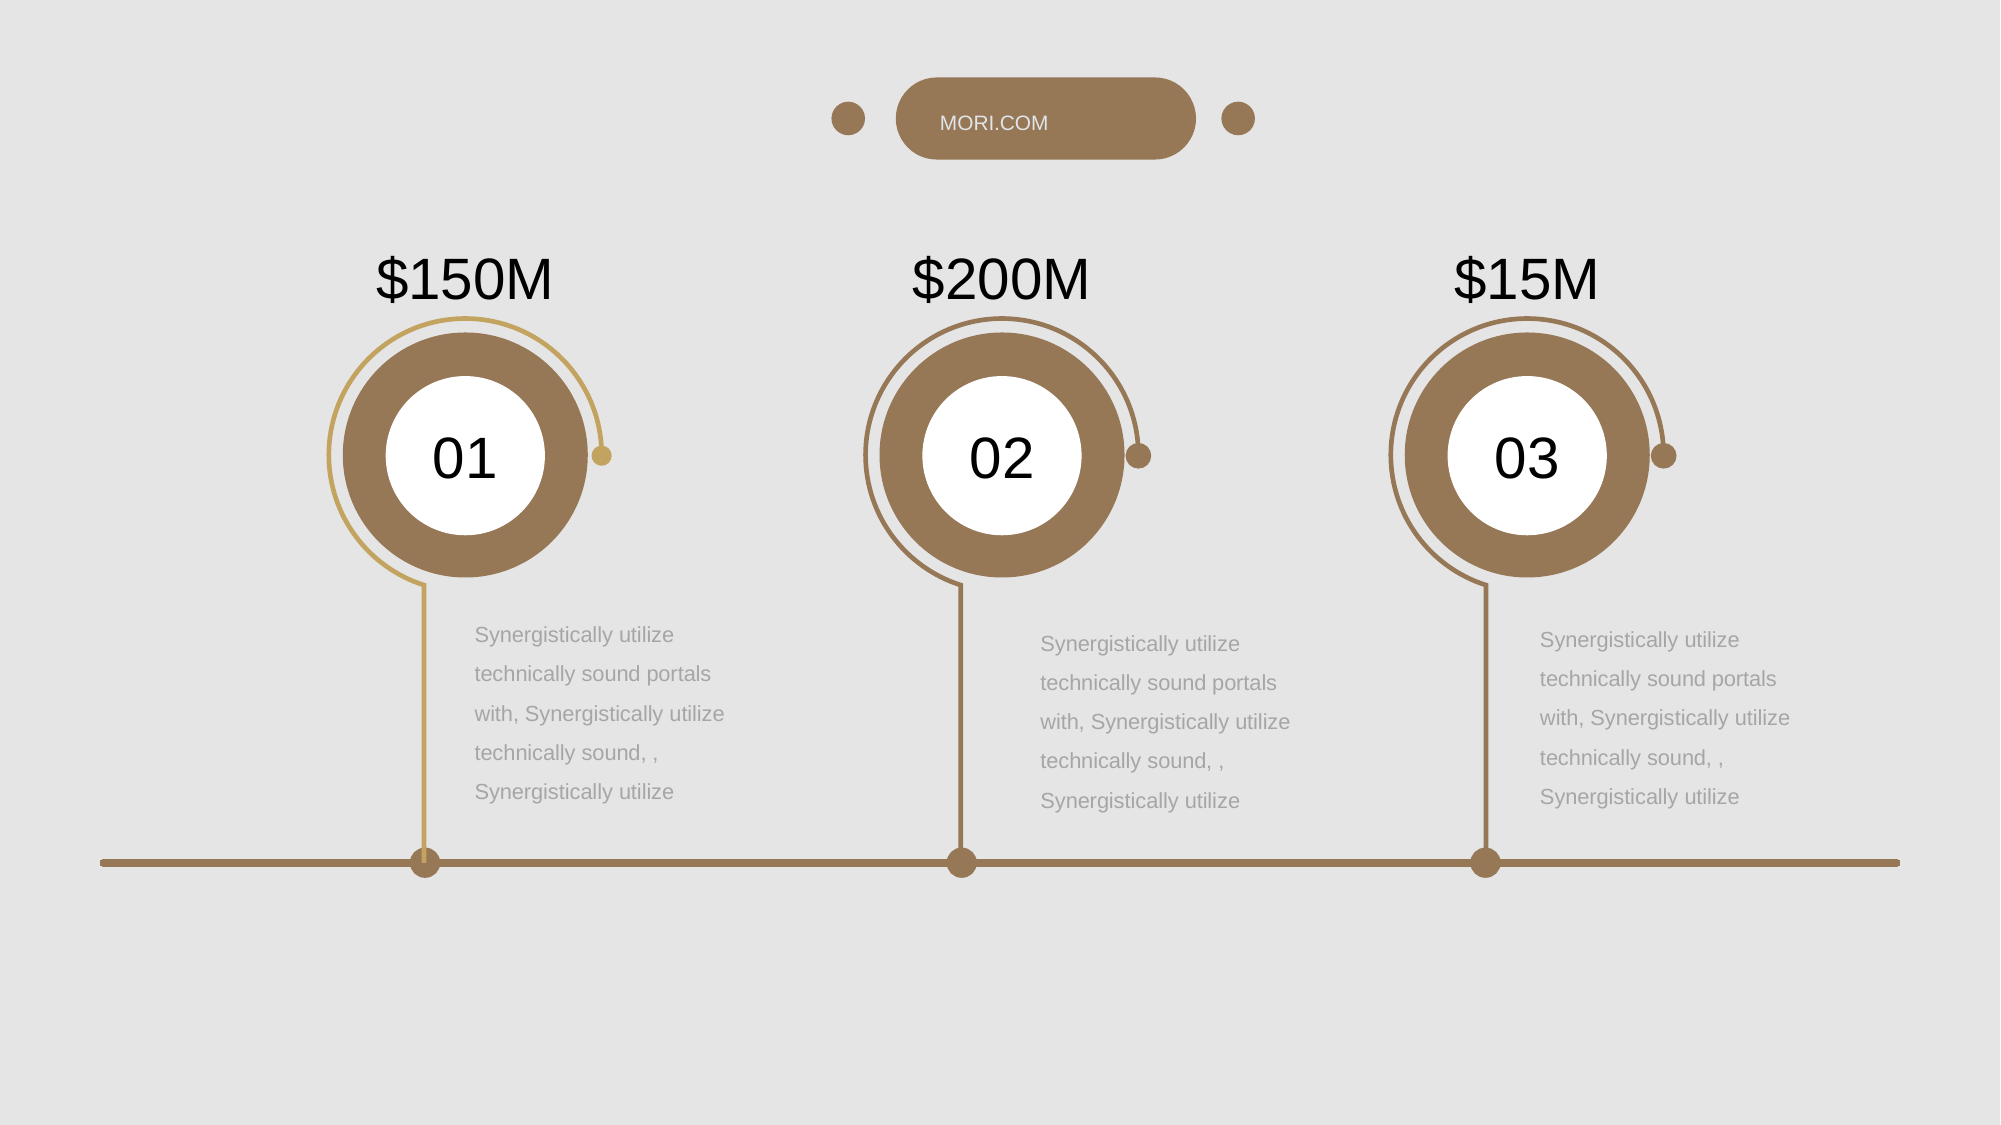

MORI.COM

$150M
$200M
$15M

01
02
03

Synergistically utilize technically sound portals with, Synergistically utilize technically sound, , Synergistically utilize
Synergistically utilize technically sound portals with, Synergistically utilize technically sound, , Synergistically utilize
Synergistically utilize technically sound portals with, Synergistically utilize technically sound, , Synergistically utilize